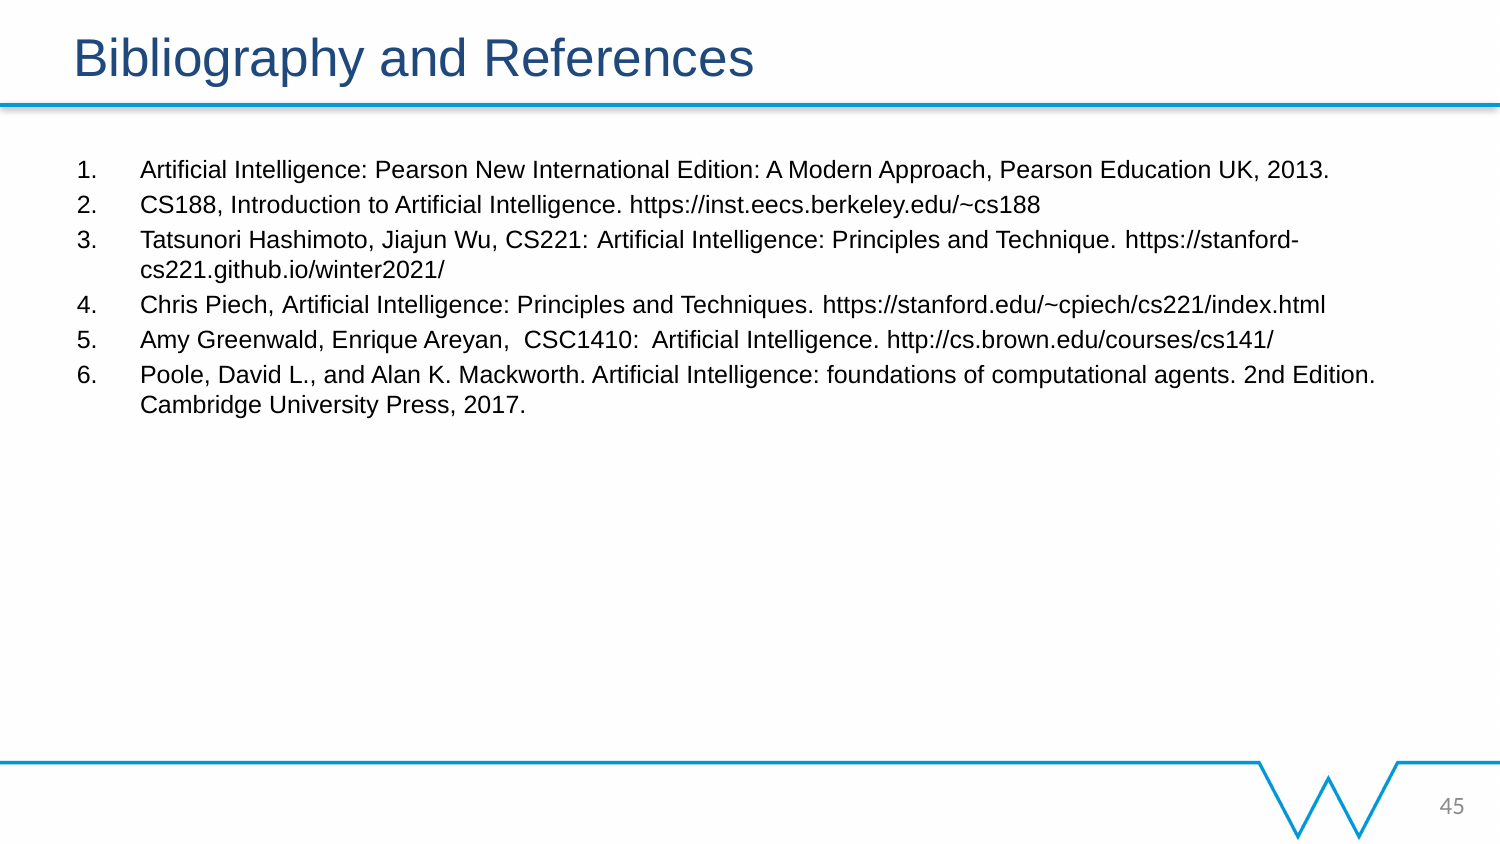

# Bibliography and References
Artificial Intelligence: Pearson New International Edition: A Modern Approach, Pearson Education UK, 2013.
CS188, Introduction to Artificial Intelligence. https://inst.eecs.berkeley.edu/~cs188
Tatsunori Hashimoto, Jiajun Wu, CS221: Artificial Intelligence: Principles and Technique. https://stanford-cs221.github.io/winter2021/
Chris Piech, Artificial Intelligence: Principles and Techniques. https://stanford.edu/~cpiech/cs221/index.html
Amy Greenwald, Enrique Areyan,  CSC1410:  Artificial Intelligence. http://cs.brown.edu/courses/cs141/
Poole, David L., and Alan K. Mackworth. Artificial Intelligence: foundations of computational agents. 2nd Edition. Cambridge University Press, 2017.
45